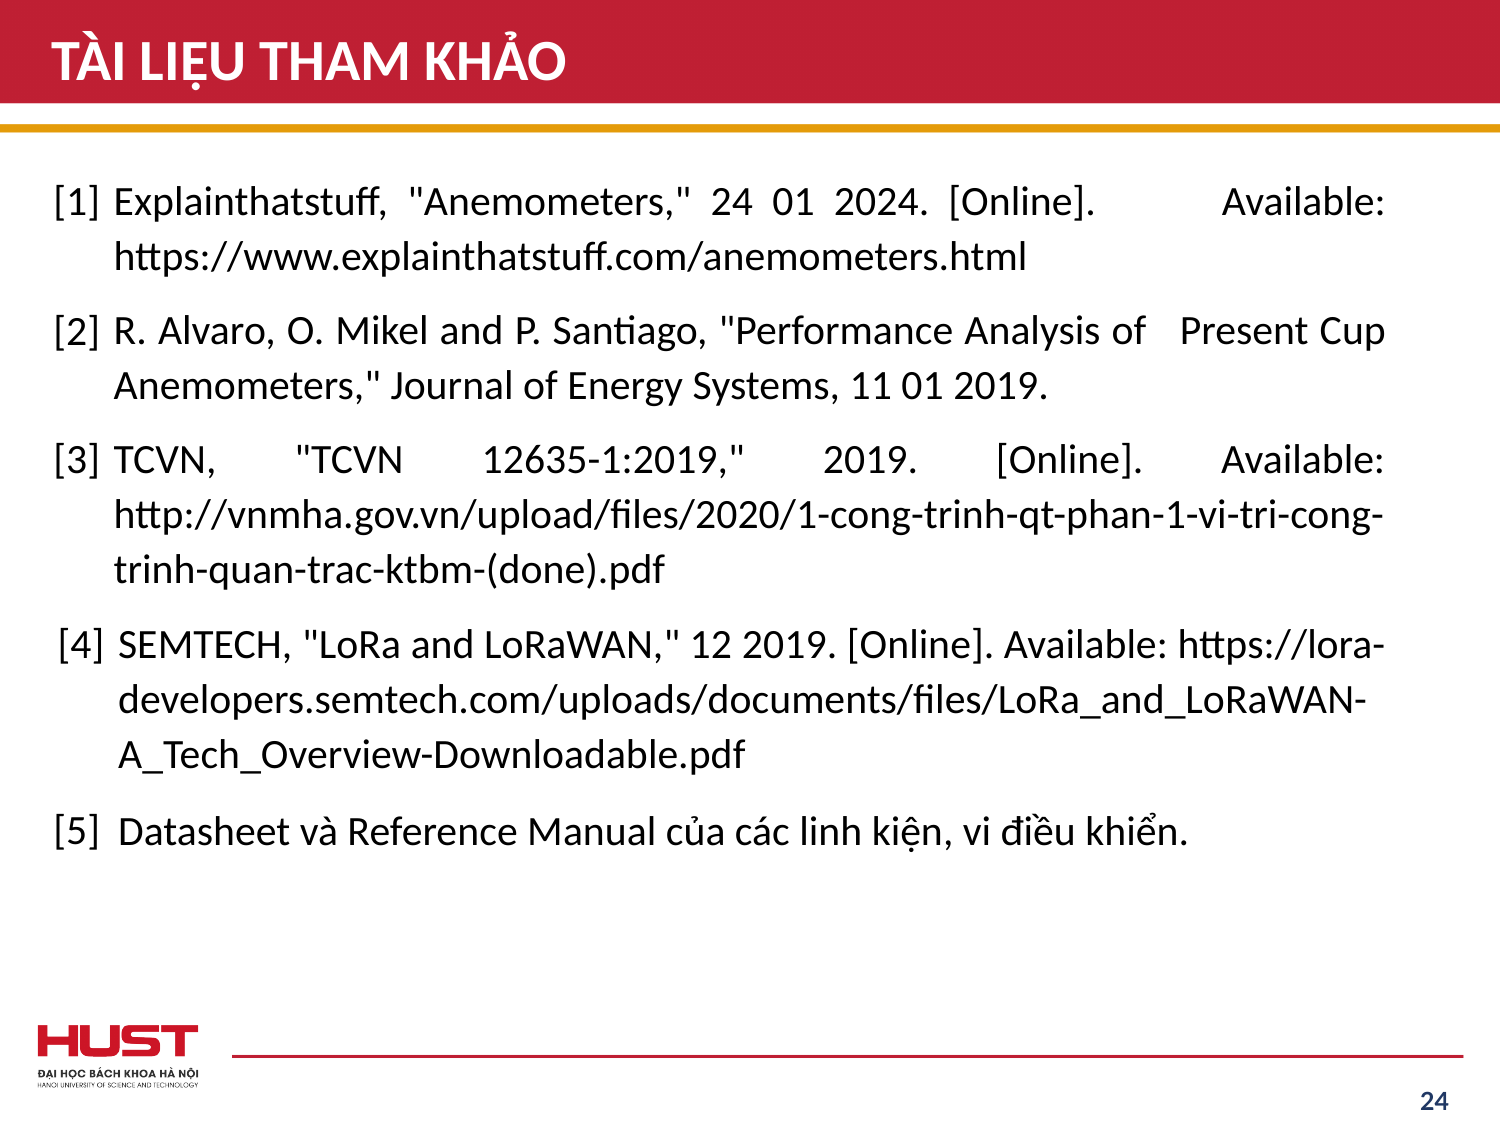

# TÀI LIỆU THAM KHẢO
[1]
Explainthatstuff, "Anemometers," 24 01 2024. [Online]. 	Available: https://www.explainthatstuff.com/anemometers.html
R. Alvaro, O. Mikel and P. Santiago, "Performance Analysis of 	Present Cup Anemometers," Journal of Energy Systems, 11 01 2019.
[2]
[3]
TCVN, "TCVN 12635-1:2019," 2019. [Online]. Available: http://vnmha.gov.vn/upload/files/2020/1-cong-trinh-qt-phan-1-vi-tri-cong-trinh-quan-trac-ktbm-(done).pdf
[4]
SEMTECH, "LoRa and LoRaWAN," 12 2019. [Online]. Available: https://lora-developers.semtech.com/uploads/documents/files/LoRa_and_LoRaWAN-A_Tech_Overview-Downloadable.pdf
[5]
Datasheet và Reference Manual của các linh kiện, vi điều khiển.
24